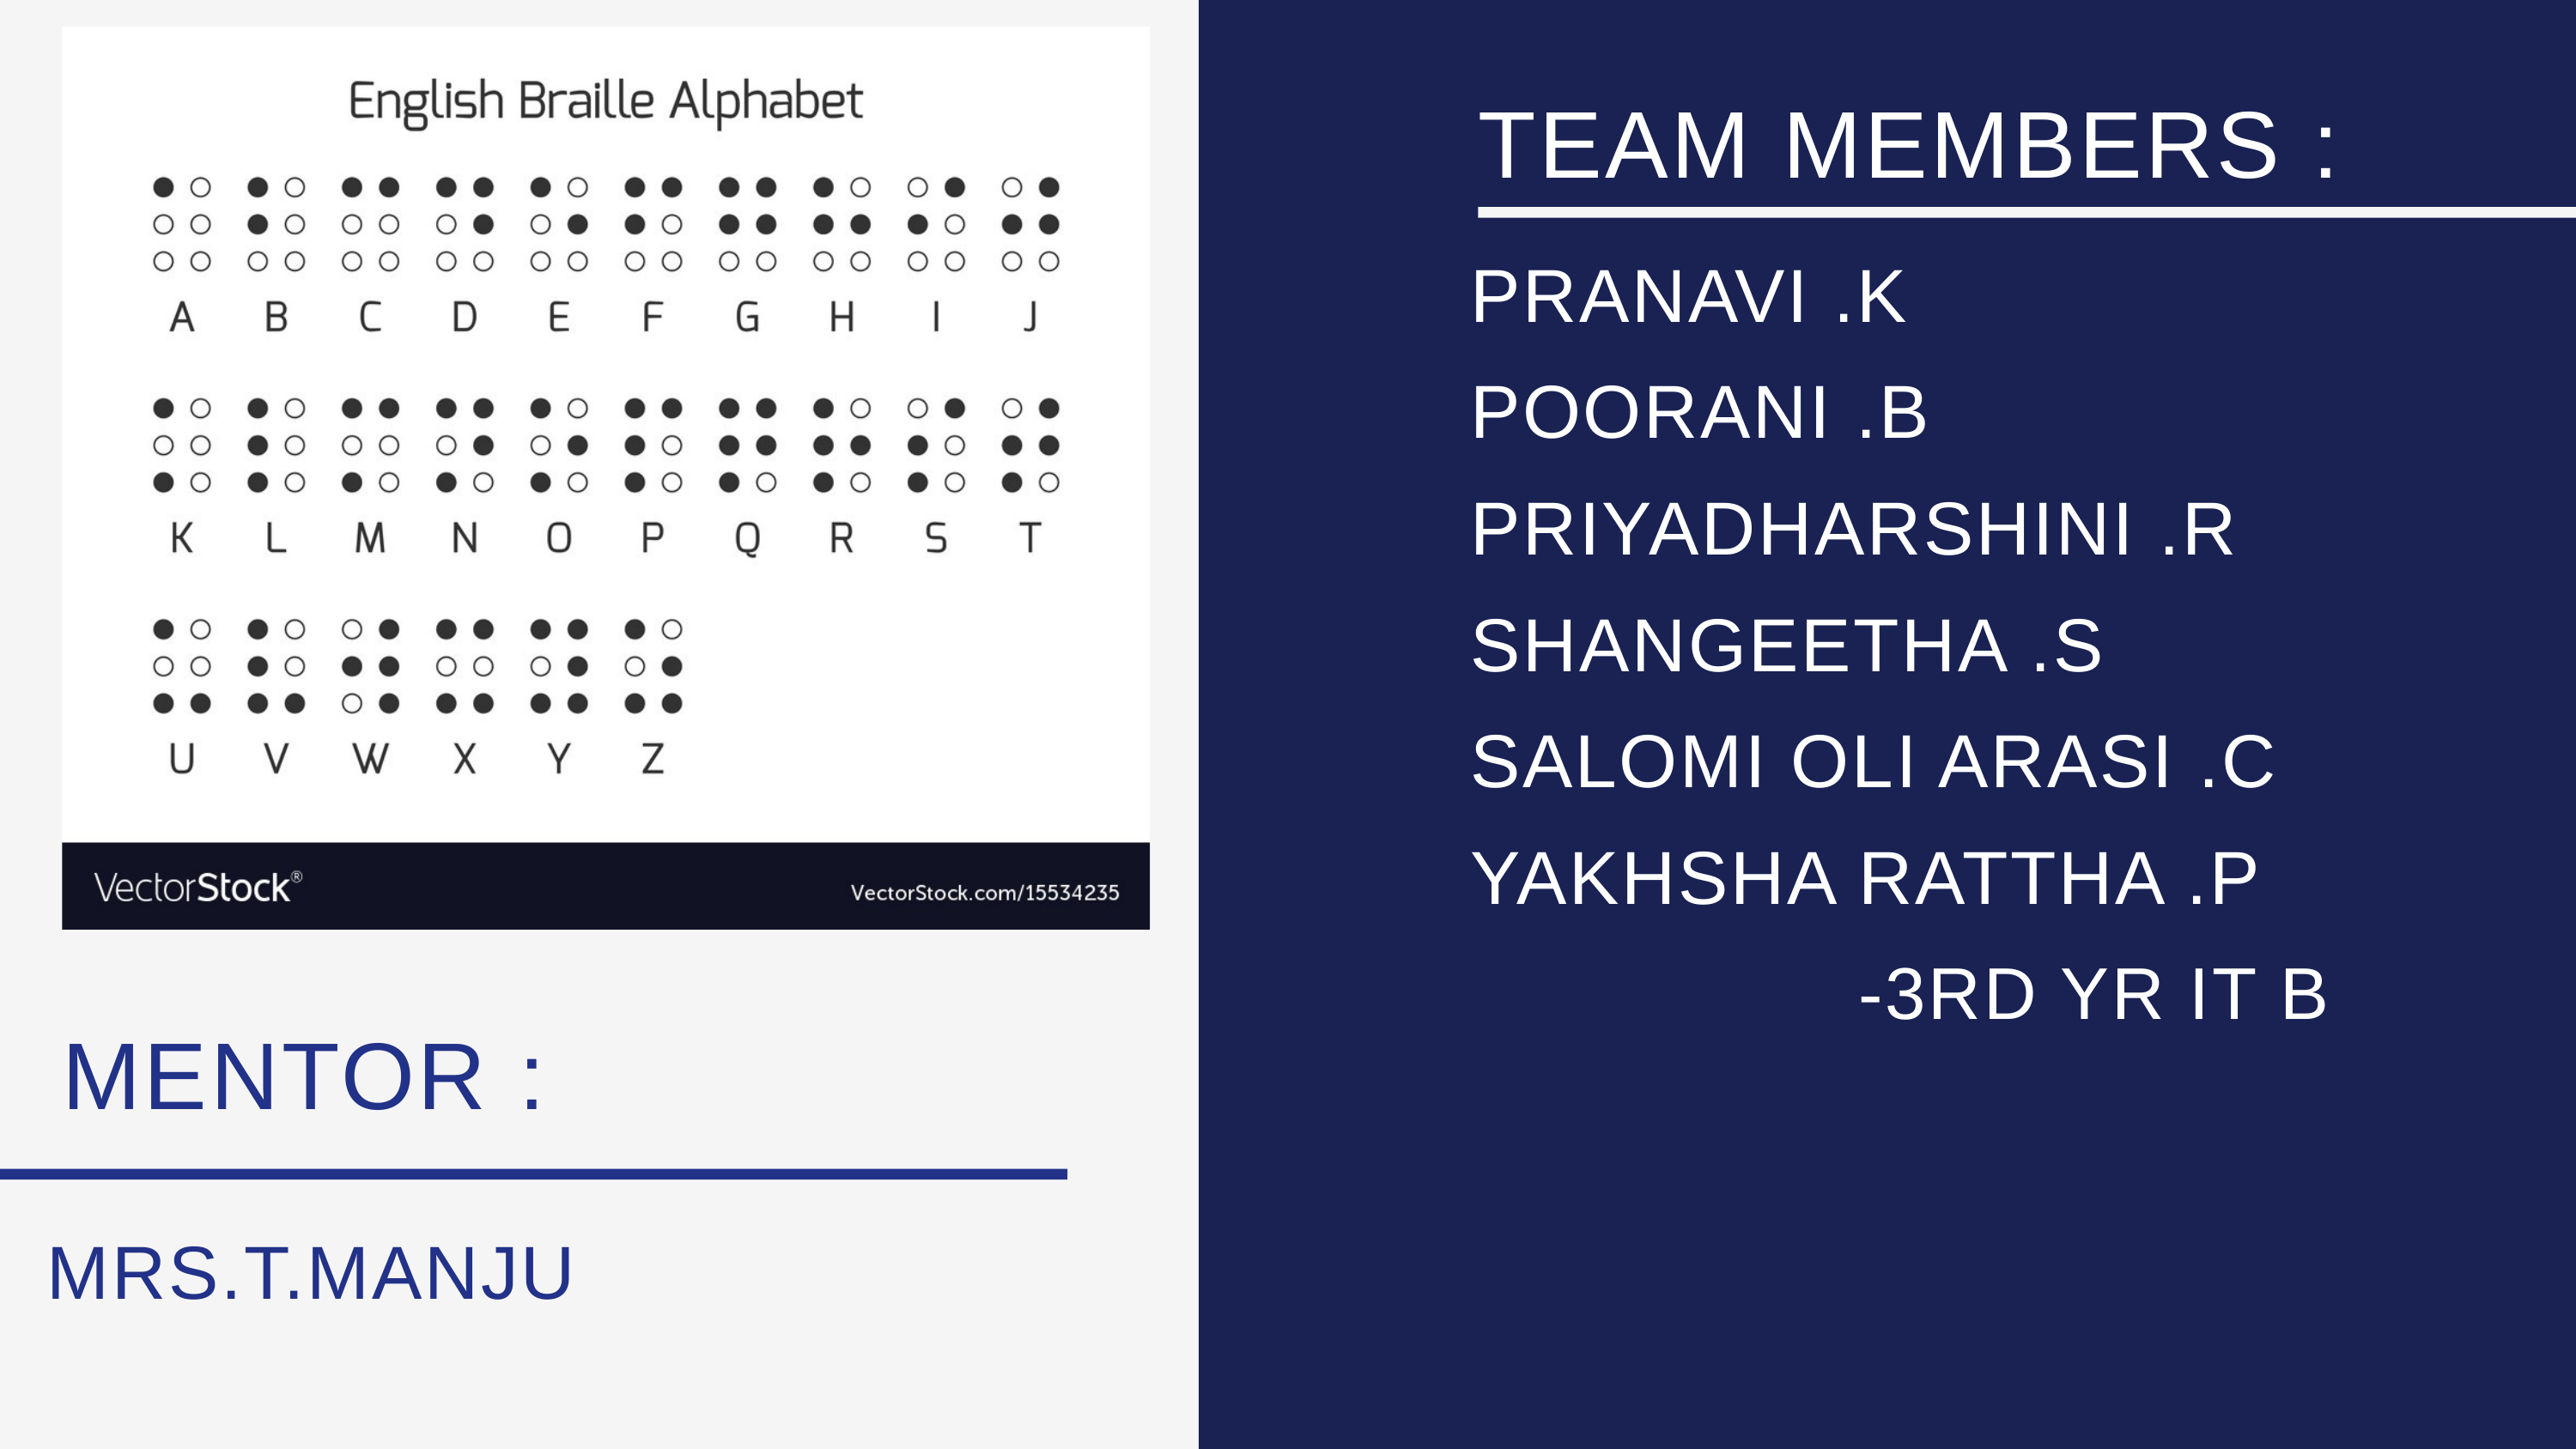

TEAM MEMBERS :

PRANAVI .K
POORANI .B
PRIYADHARSHINI .R
SHANGEETHA .S
SALOMI OLI ARASI .C
YAKHSHA RATTHA .P
-3RD YR IT B
MENTOR :

 MRS.T.MANJU